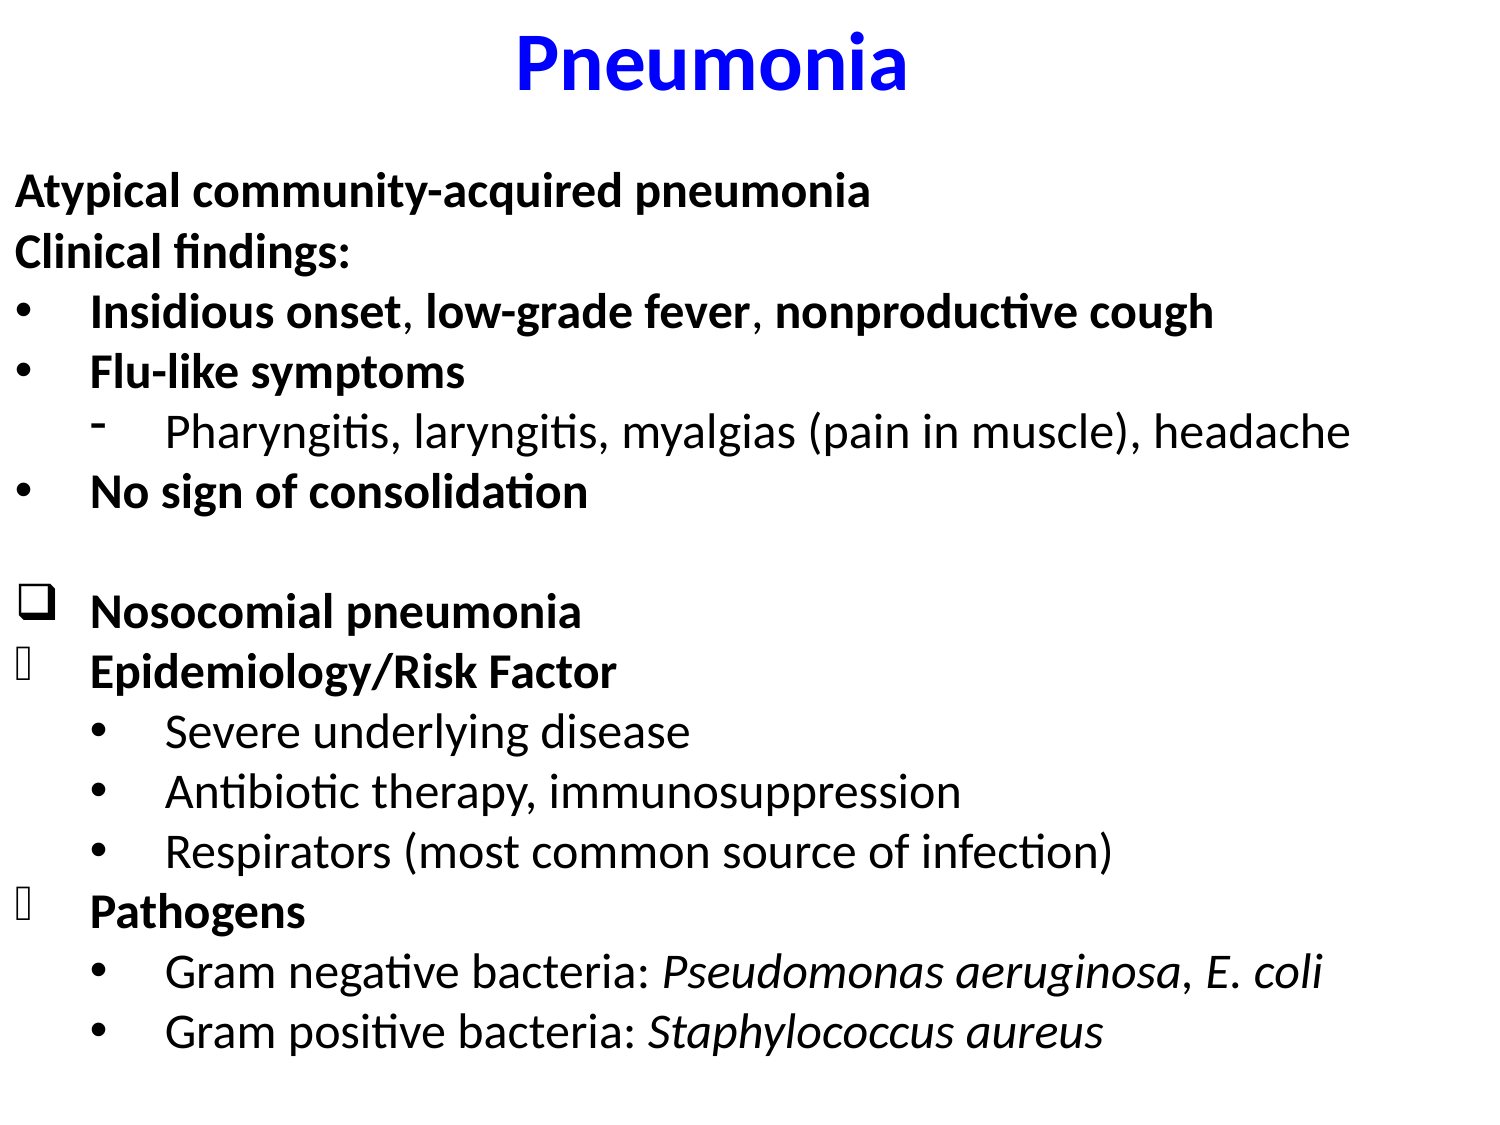

Pneumonia
Atypical community-acquired pneumonia
Clinical findings:
Insidious onset, low-grade fever, nonproductive cough
Flu-like symptoms
Pharyngitis, laryngitis, myalgias (pain in muscle), headache
No sign of consolidation

Nosocomial pneumonia
Epidemiology/Risk Factor
Severe underlying disease
Antibiotic therapy, immunosuppression
Respirators (most common source of infection)
Pathogens
Gram negative bacteria: Pseudomonas aeruginosa, E. coli
Gram positive bacteria: Staphylococcus aureus